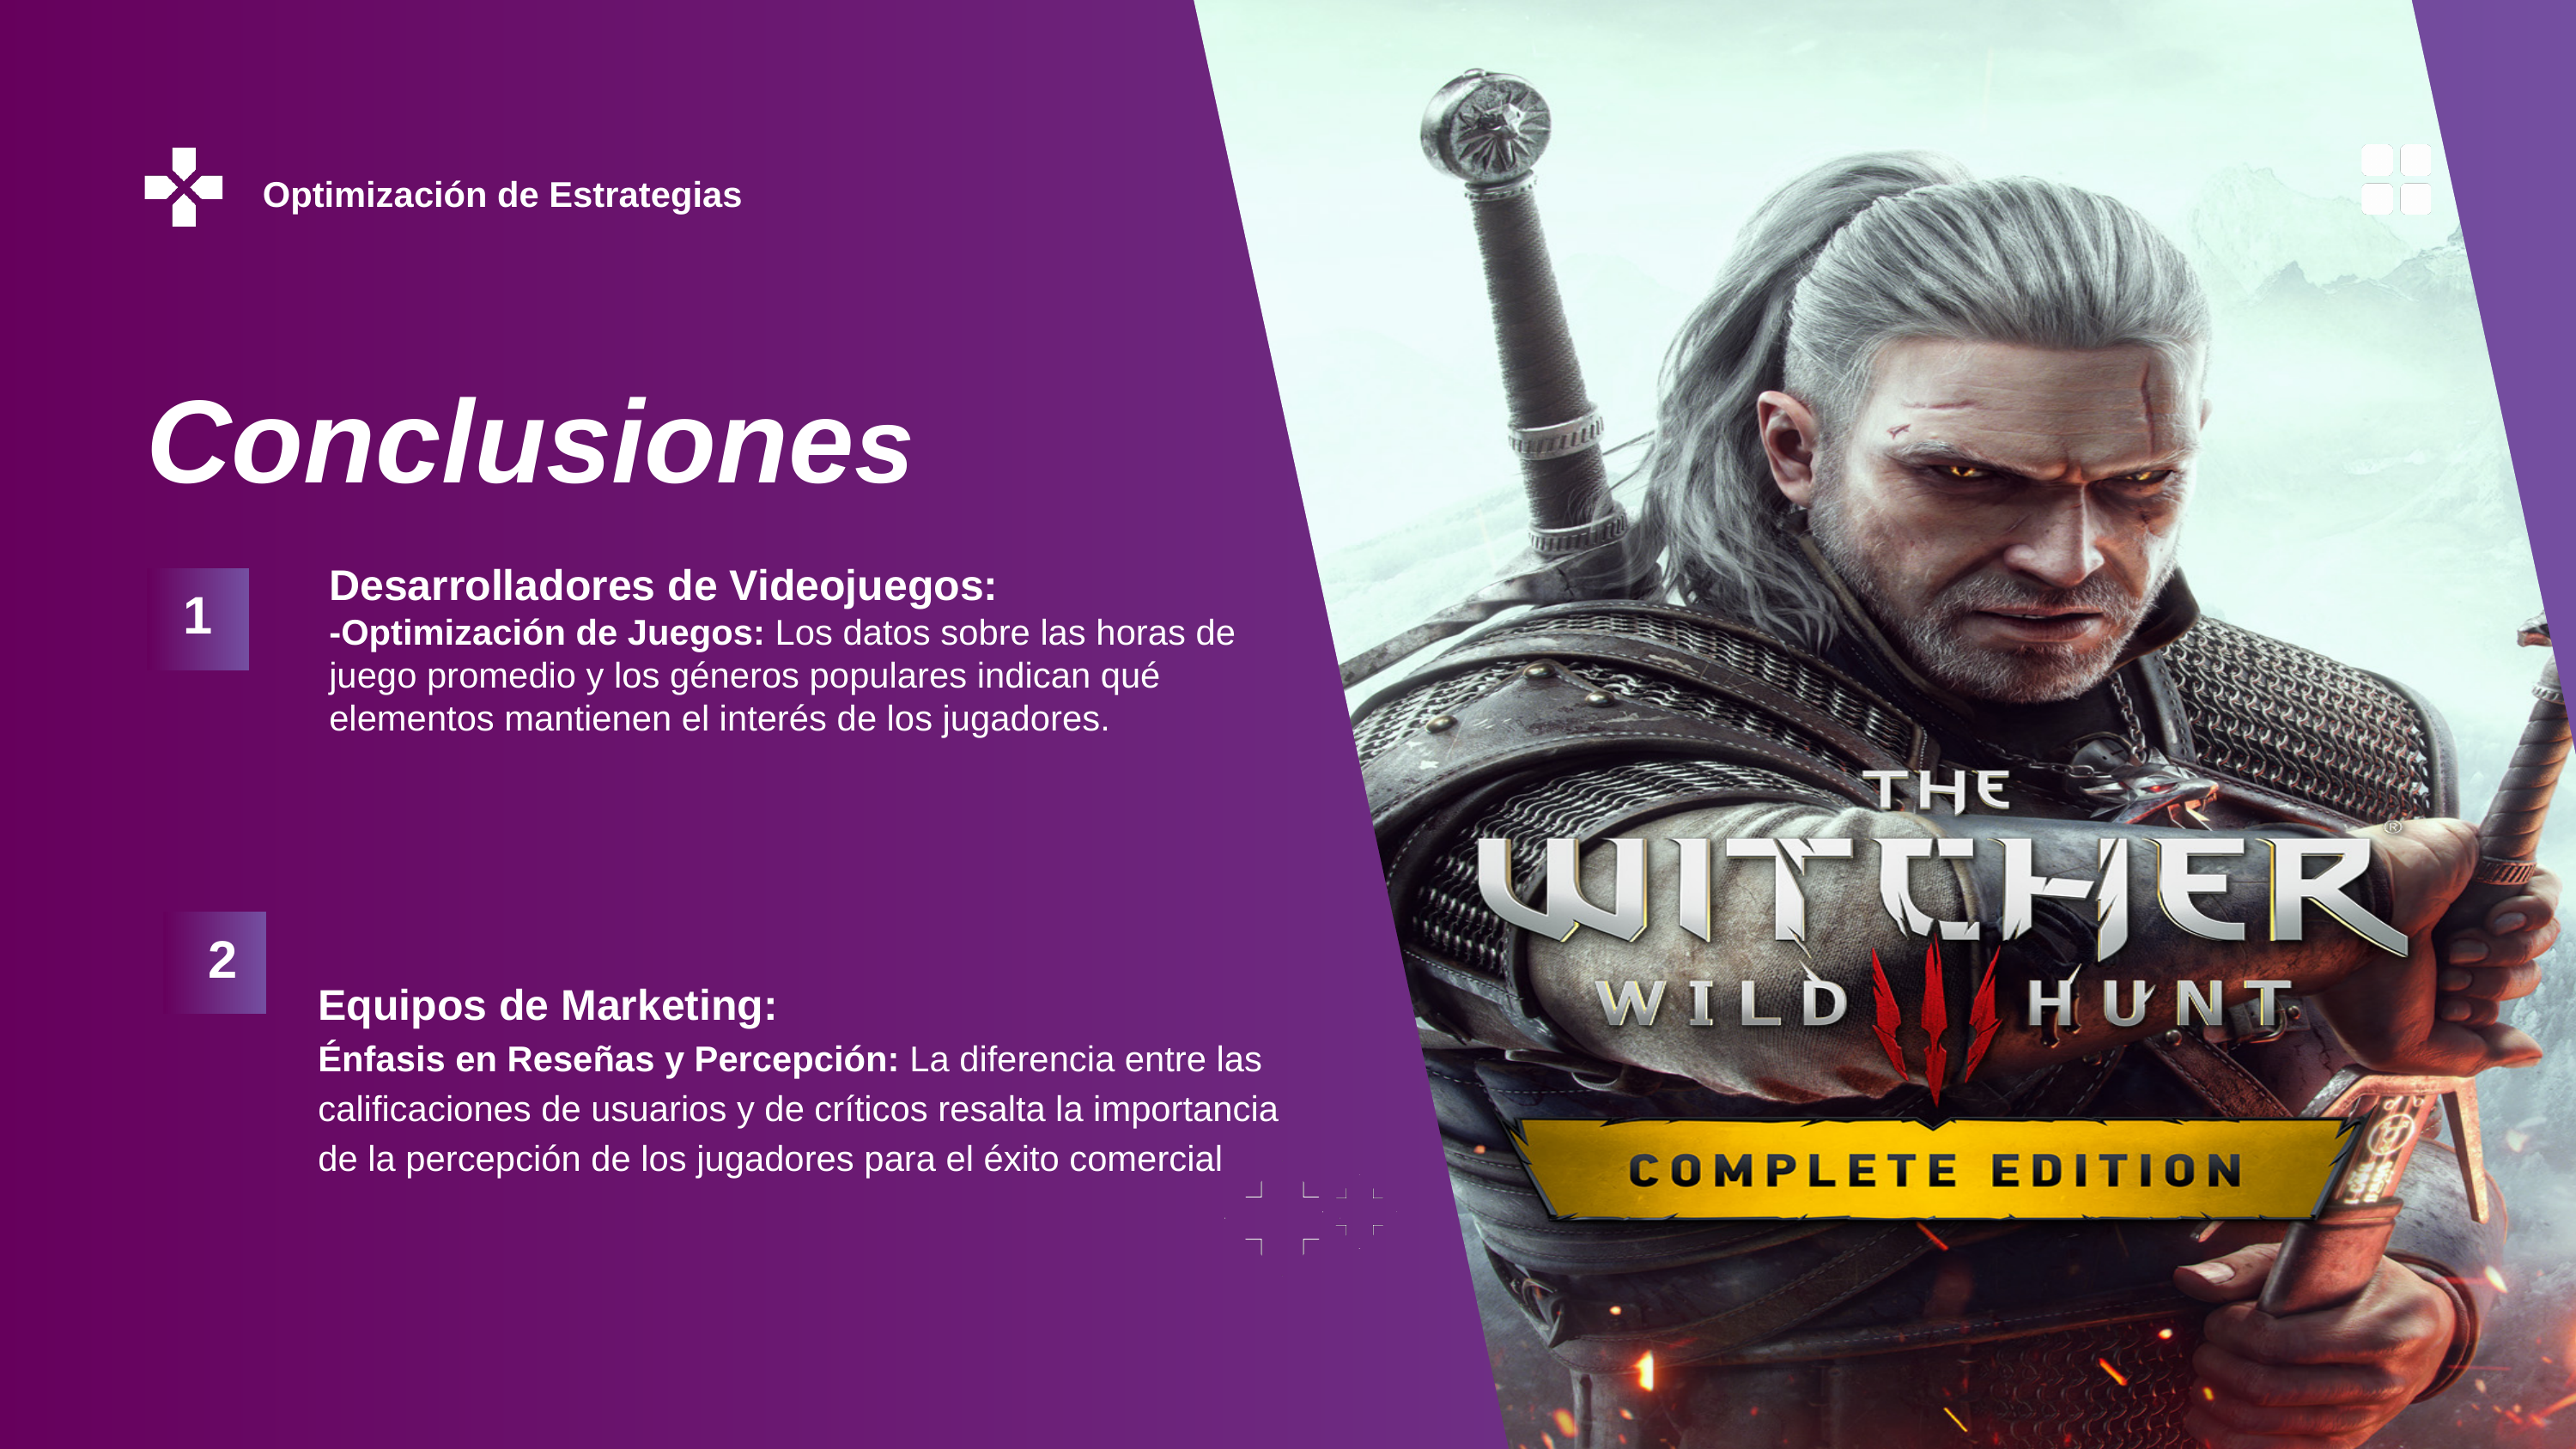

Optimización de Estrategias

Conclusiones
Desarrolladores de Videojuegos:
-Optimización de Juegos: Los datos sobre las horas de juego promedio y los géneros populares indican qué elementos mantienen el interés de los jugadores.

1

2
Equipos de Marketing:
Énfasis en Reseñas y Percepción: La diferencia entre las calificaciones de usuarios y de críticos resalta la importancia de la percepción de los jugadores para el éxito comercial